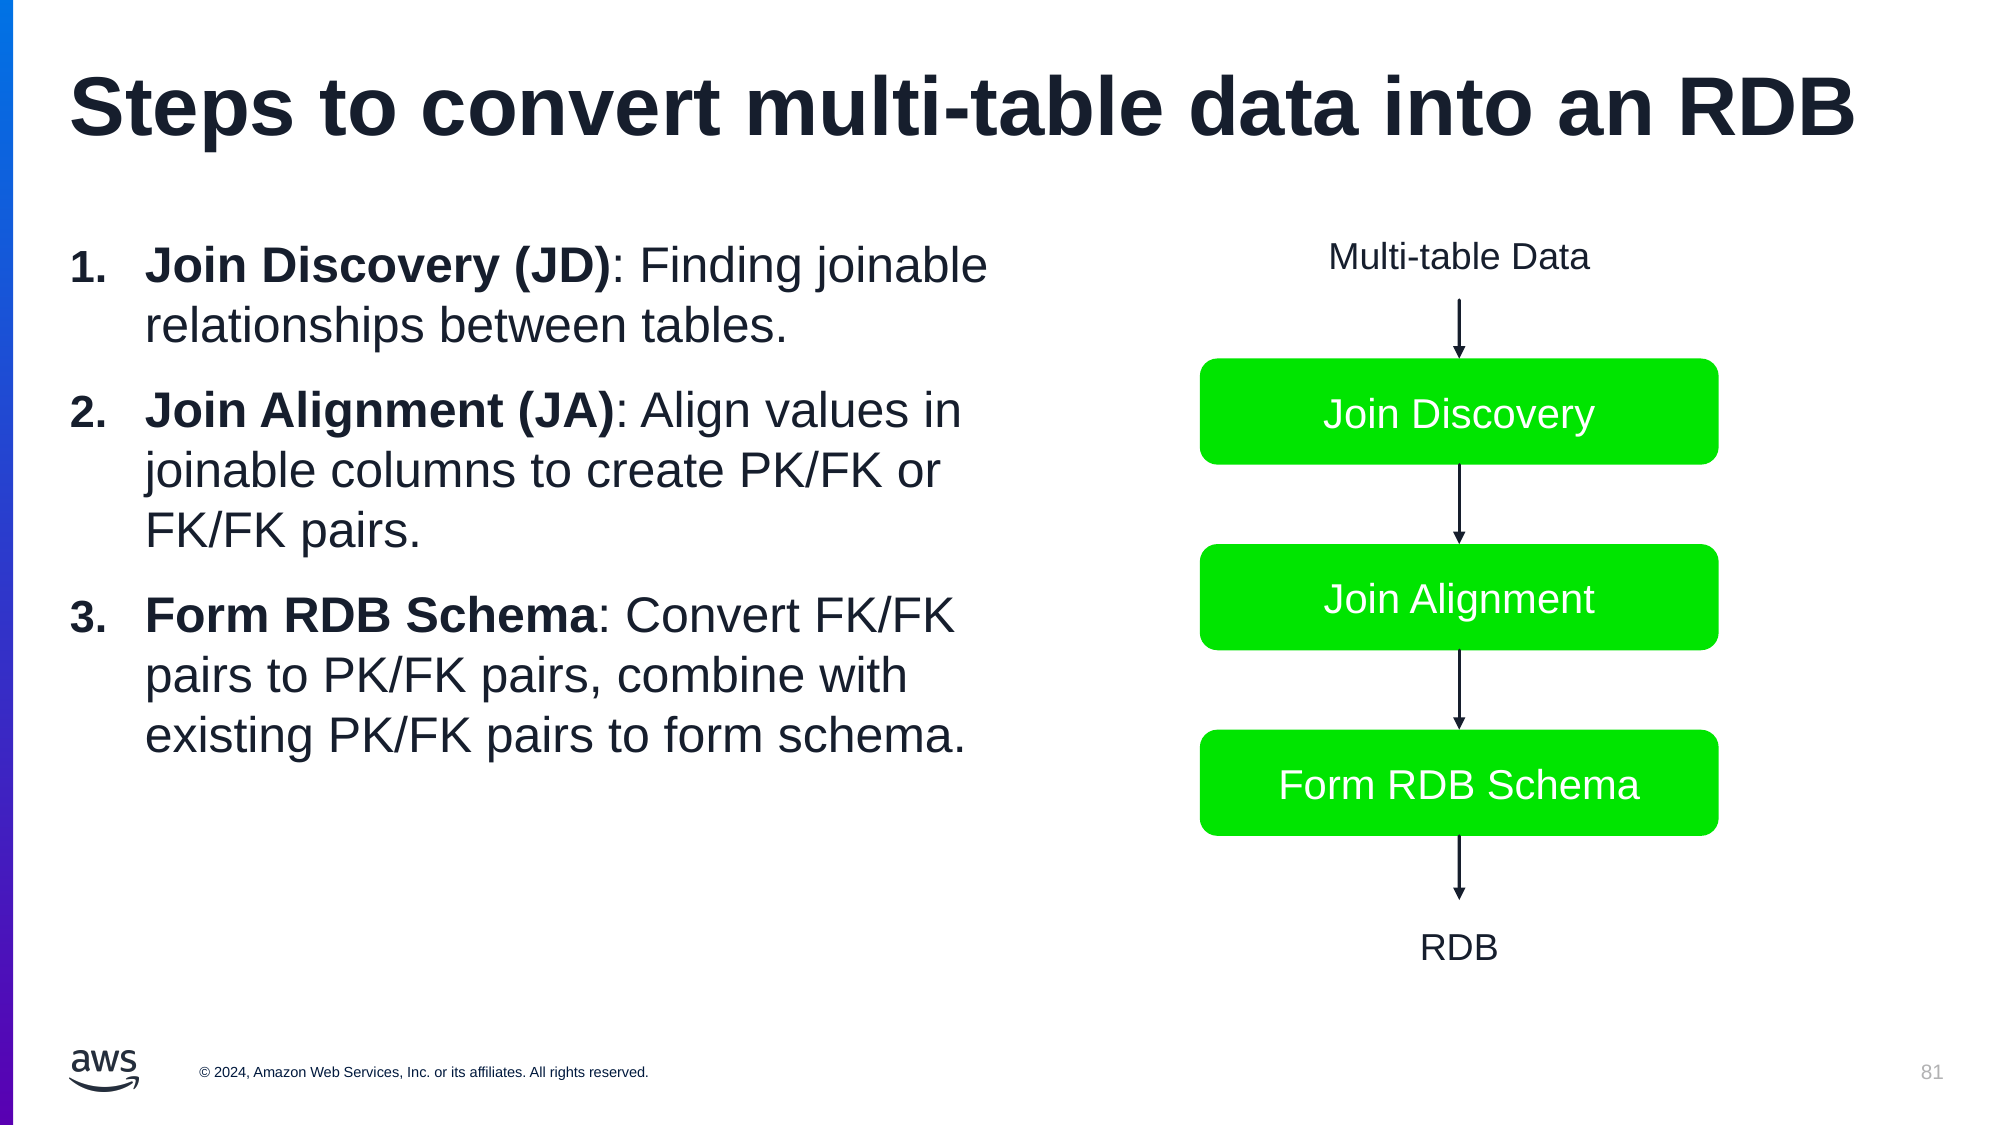

# Steps to convert multi-table data into an RDB
Join Discovery (JD): Finding joinable relationships between tables.
Join Alignment (JA): Align values in joinable columns to create PK/FK or FK/FK pairs.
Form RDB Schema: Convert FK/FK pairs to PK/FK pairs, combine with existing PK/FK pairs to form schema.
Multi-table Data
Join Discovery
Join Alignment
Form RDB Schema
RDB
81